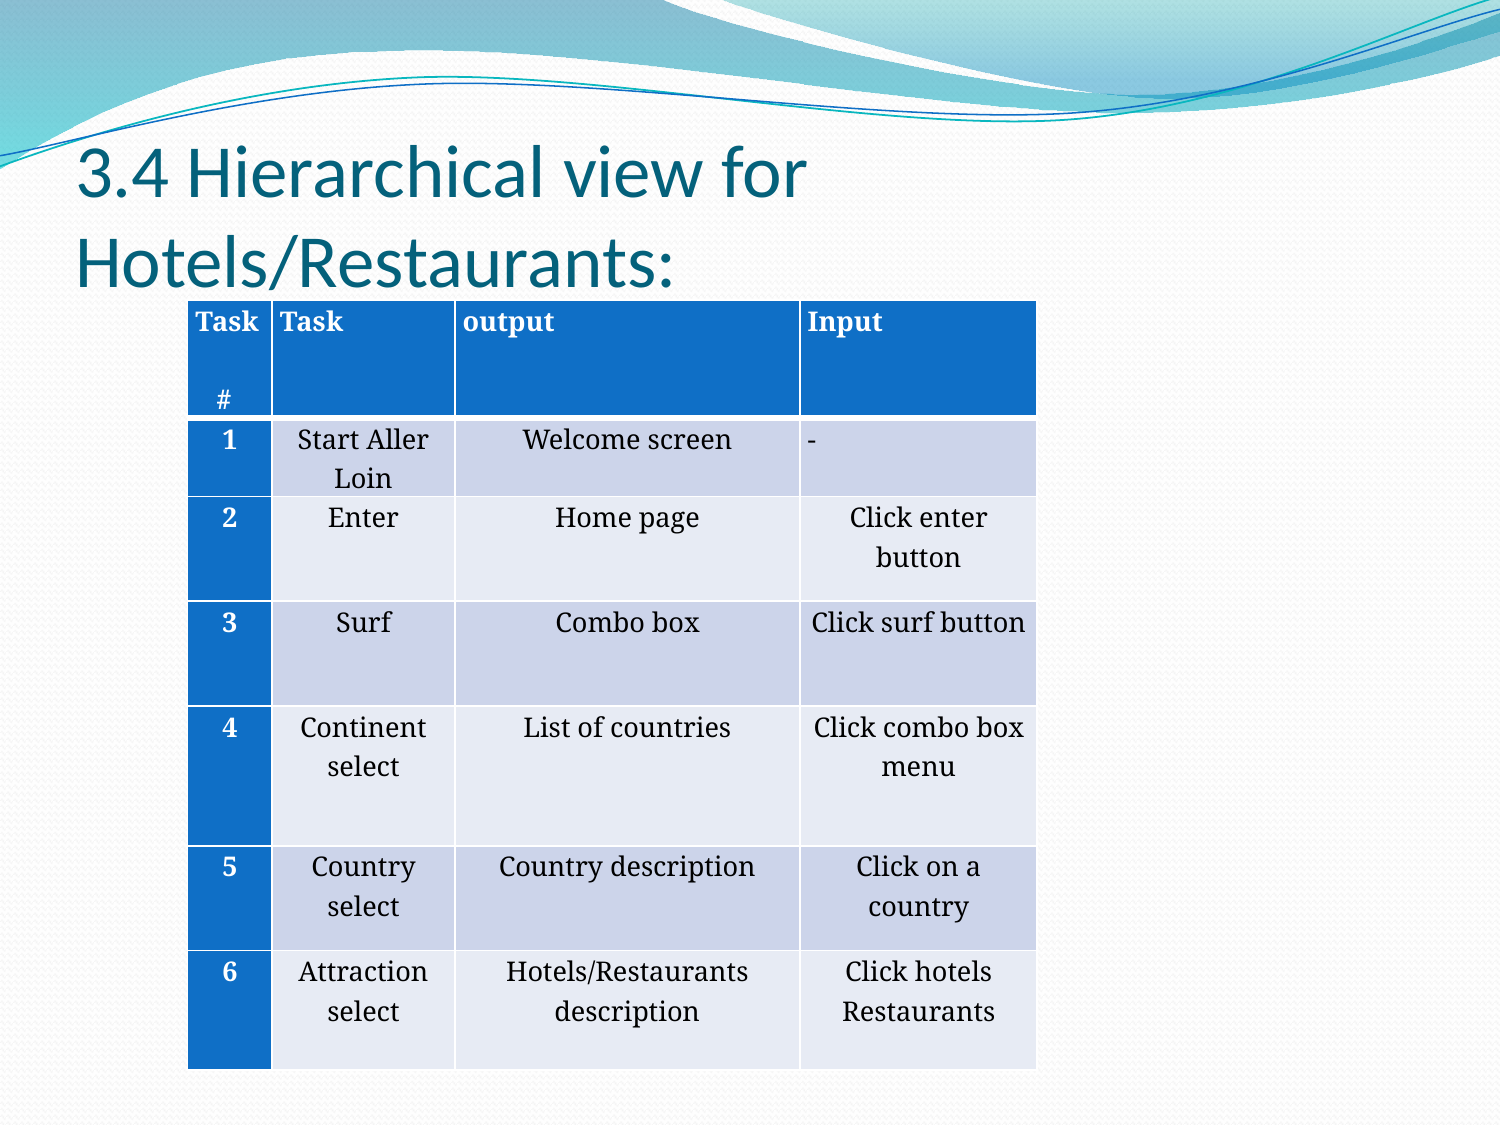

# 3.4 Hierarchical view for Hotels/Restaurants:
| Task # | Task | output | Input |
| --- | --- | --- | --- |
| 1 | Start Aller Loin | Welcome screen | - |
| 2 | Enter | Home page | Click enter button |
| 3 | Surf | Combo box | Click surf button |
| 4 | Continent select | List of countries | Click combo box menu |
| 5 | Country select | Country description | Click on a country |
| 6 | Attraction select | Hotels/Restaurants description | Click hotels Restaurants |